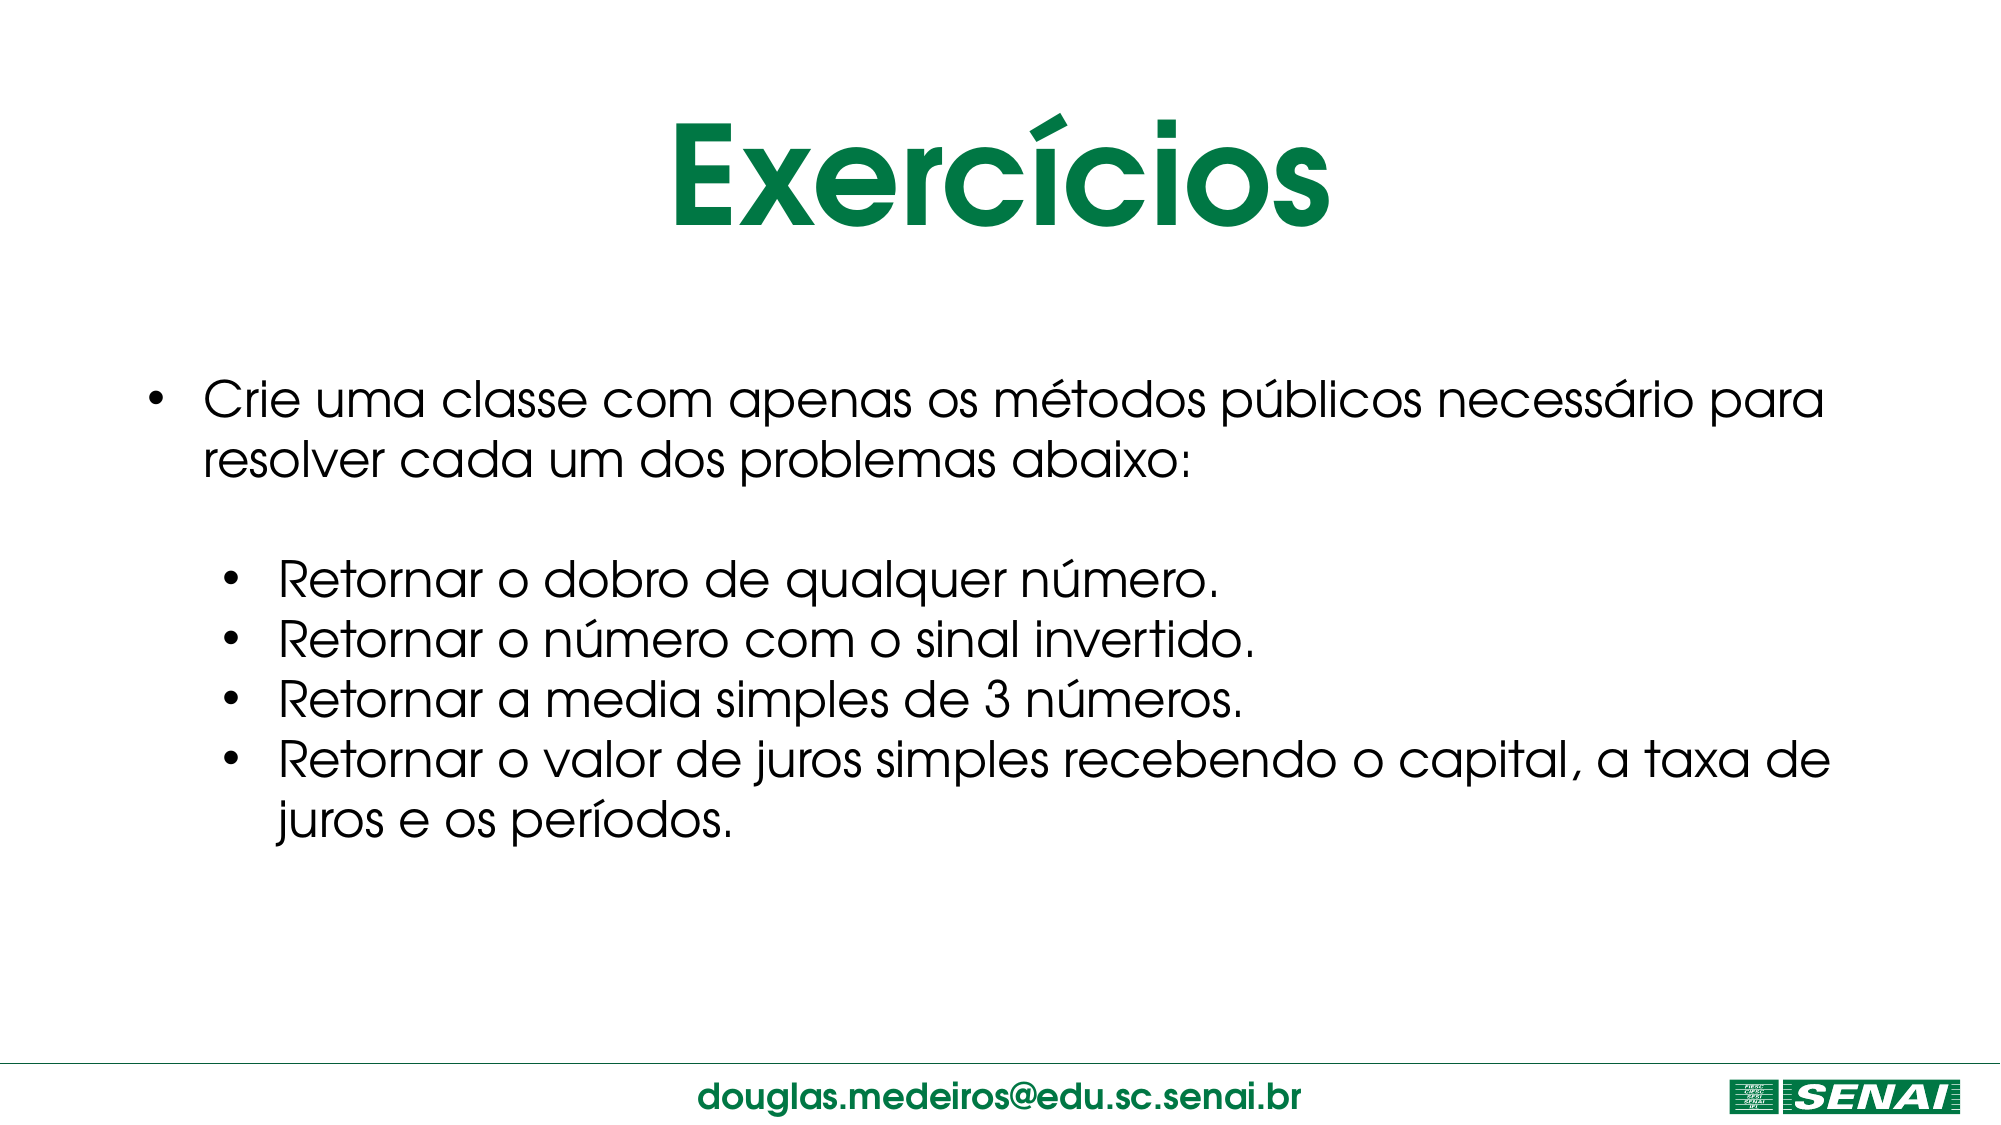

# Exercícios
Crie uma classe com apenas os métodos públicos necessário para resolver cada um dos problemas abaixo:

Retornar o dobro de qualquer número.
Retornar o número com o sinal invertido.
Retornar a media simples de 3 números.
Retornar o valor de juros simples recebendo o capital, a taxa de juros e os períodos.

douglas.medeiros@edu.sc.senai.br